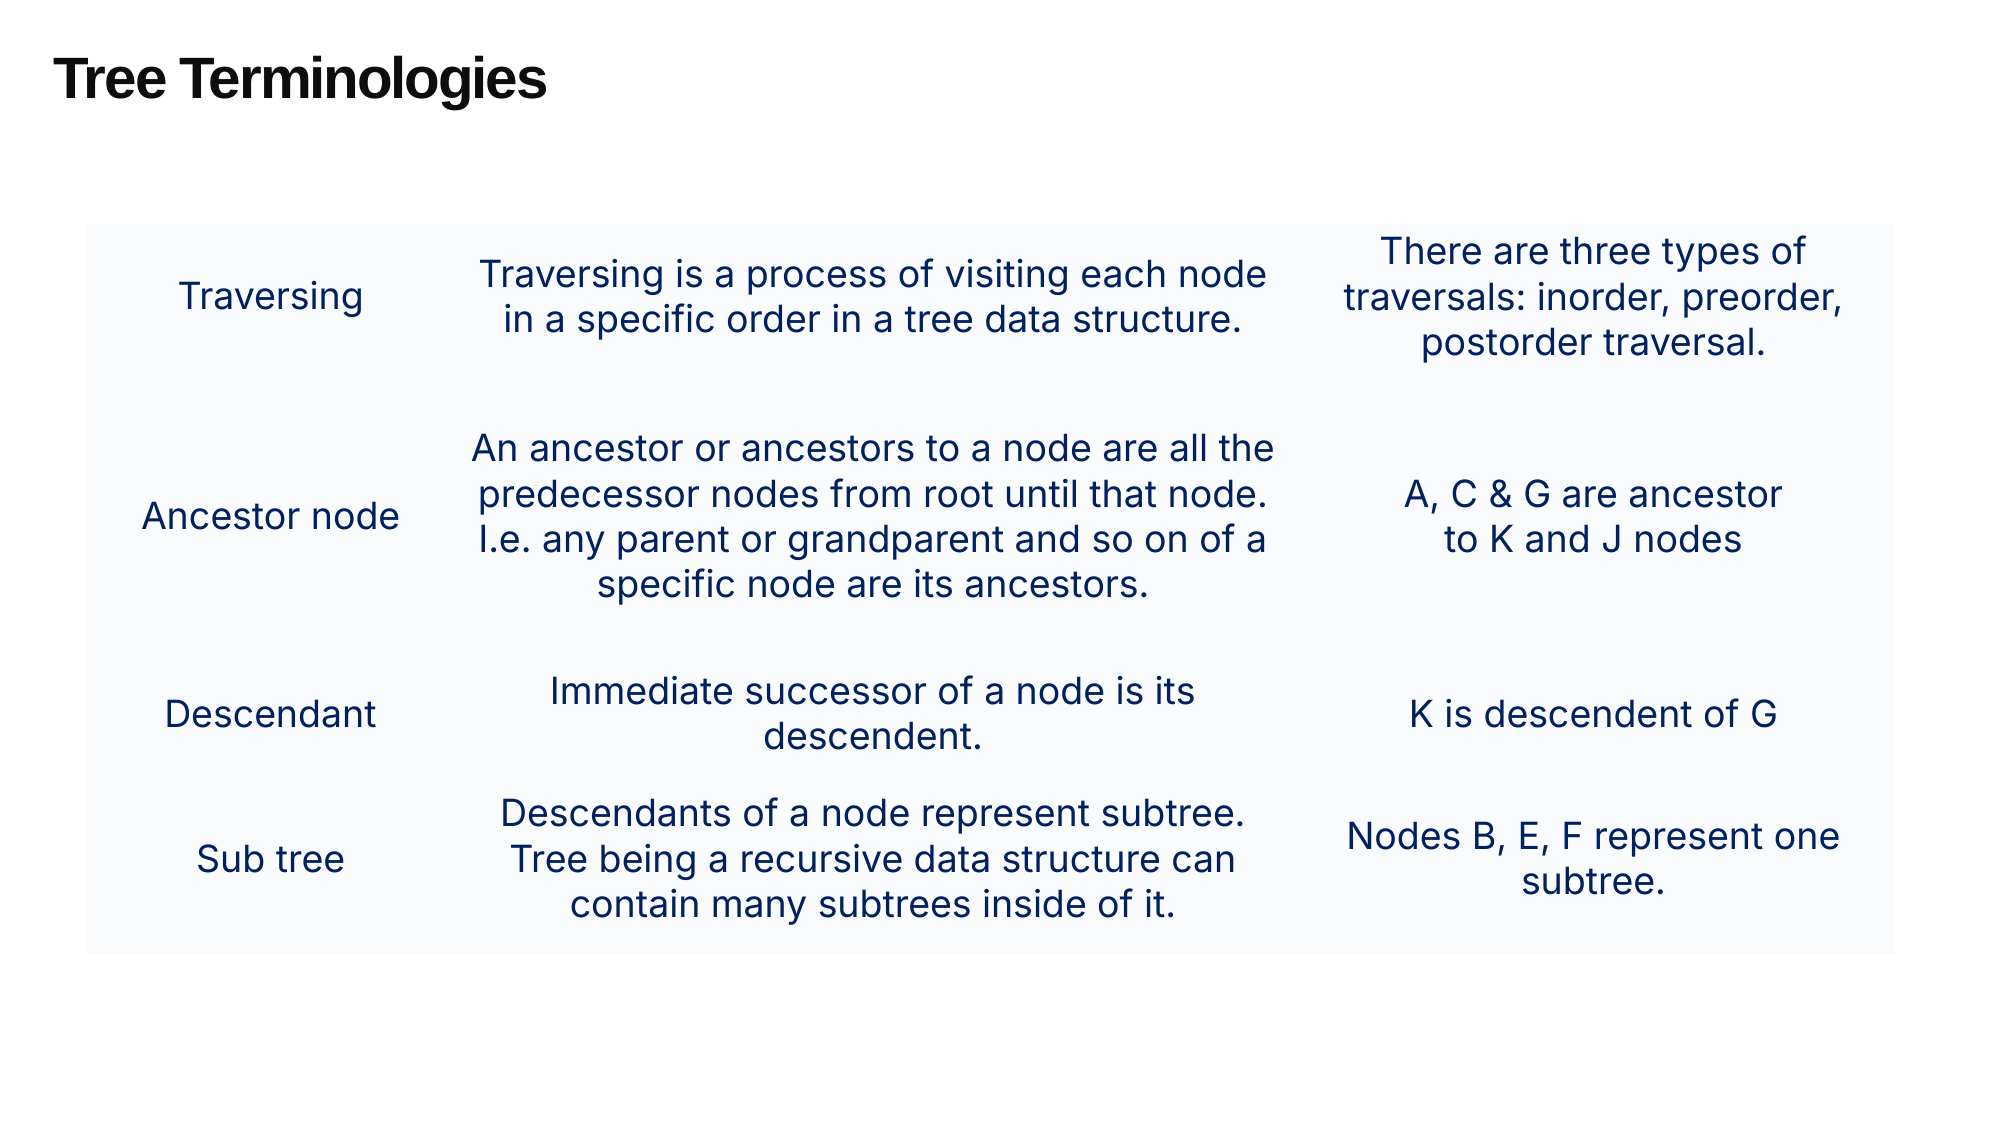

Tree Terminologies
| Traversing | Traversing is a process of visiting each node in a specific order in a tree data structure. | There are three types of traversals: inorder, preorder, postorder traversal. |
| --- | --- | --- |
| Ancestor node | An ancestor or ancestors to a node are all the predecessor nodes from root until that node. I.e. any parent or grandparent and so on of a specific node are its ancestors. | A, C & G are ancestor to K and J nodes |
| Descendant | Immediate successor of a node is its descendent. | K is descendent of G |
| Sub tree | Descendants of a node represent subtree. Tree being a recursive data structure can contain many subtrees inside of it. | Nodes B, E, F represent one subtree. |